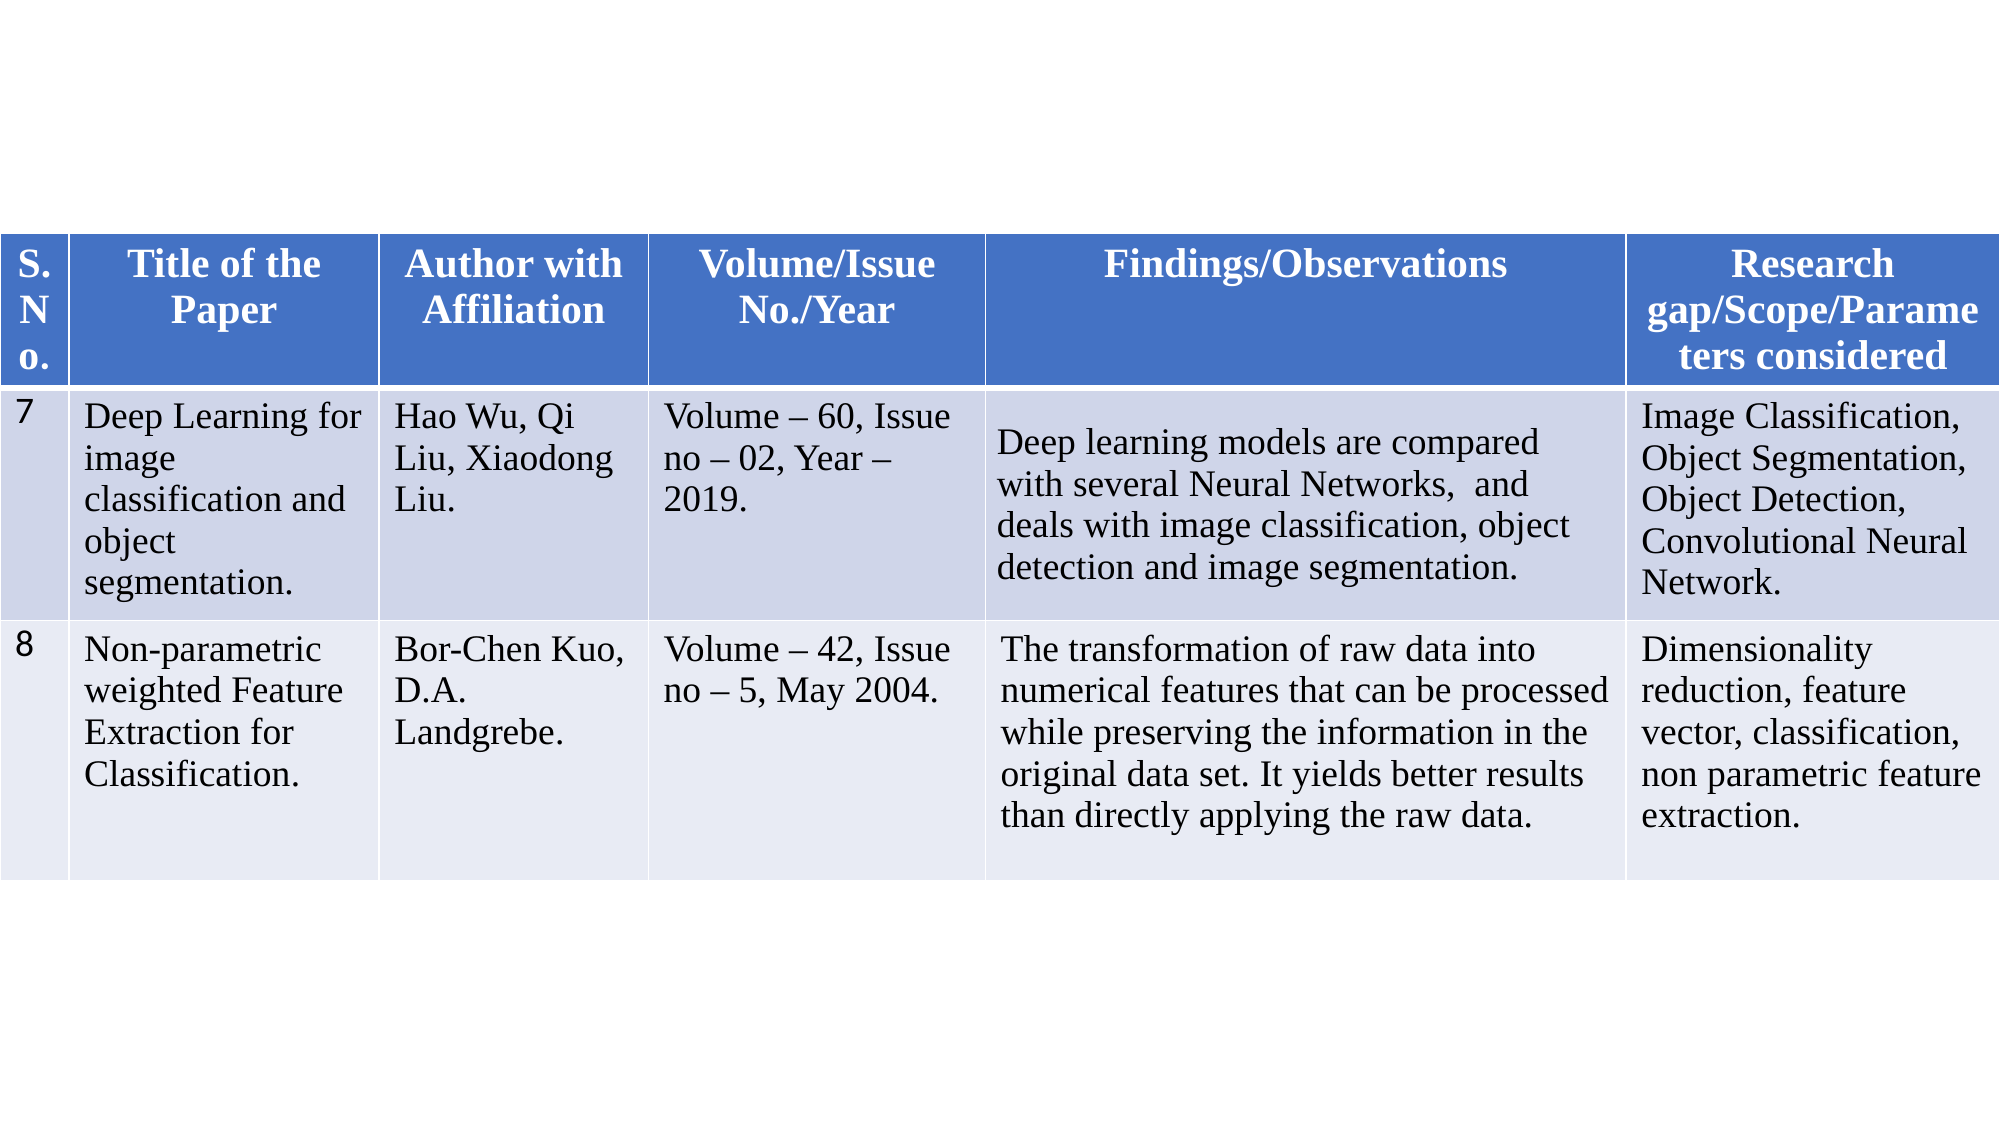

| S.No. | Title of the Paper | Author with Affiliation | Volume/Issue No./Year | Findings/Observations | Research gap/Scope/Parameters considered |
| --- | --- | --- | --- | --- | --- |
| 7 | Deep Learning for image classification and object segmentation. | Hao Wu, Qi Liu, Xiaodong Liu. | Volume – 60, Issue no – 02, Year – 2019. | Deep learning models are compared with several Neural Networks, and deals with image classification, object detection and image segmentation. | Image Classification, Object Segmentation, Object Detection, Convolutional Neural Network. |
| 8 | Non-parametric weighted Feature Extraction for Classification. | Bor-Chen Kuo, D.A. Landgrebe. | Volume – 42, Issue no – 5, May 2004. | The transformation of raw data into numerical features that can be processed while preserving the information in the original data set. It yields better results than directly applying the raw data. | Dimensionality reduction, feature vector, classification, non parametric feature extraction. |